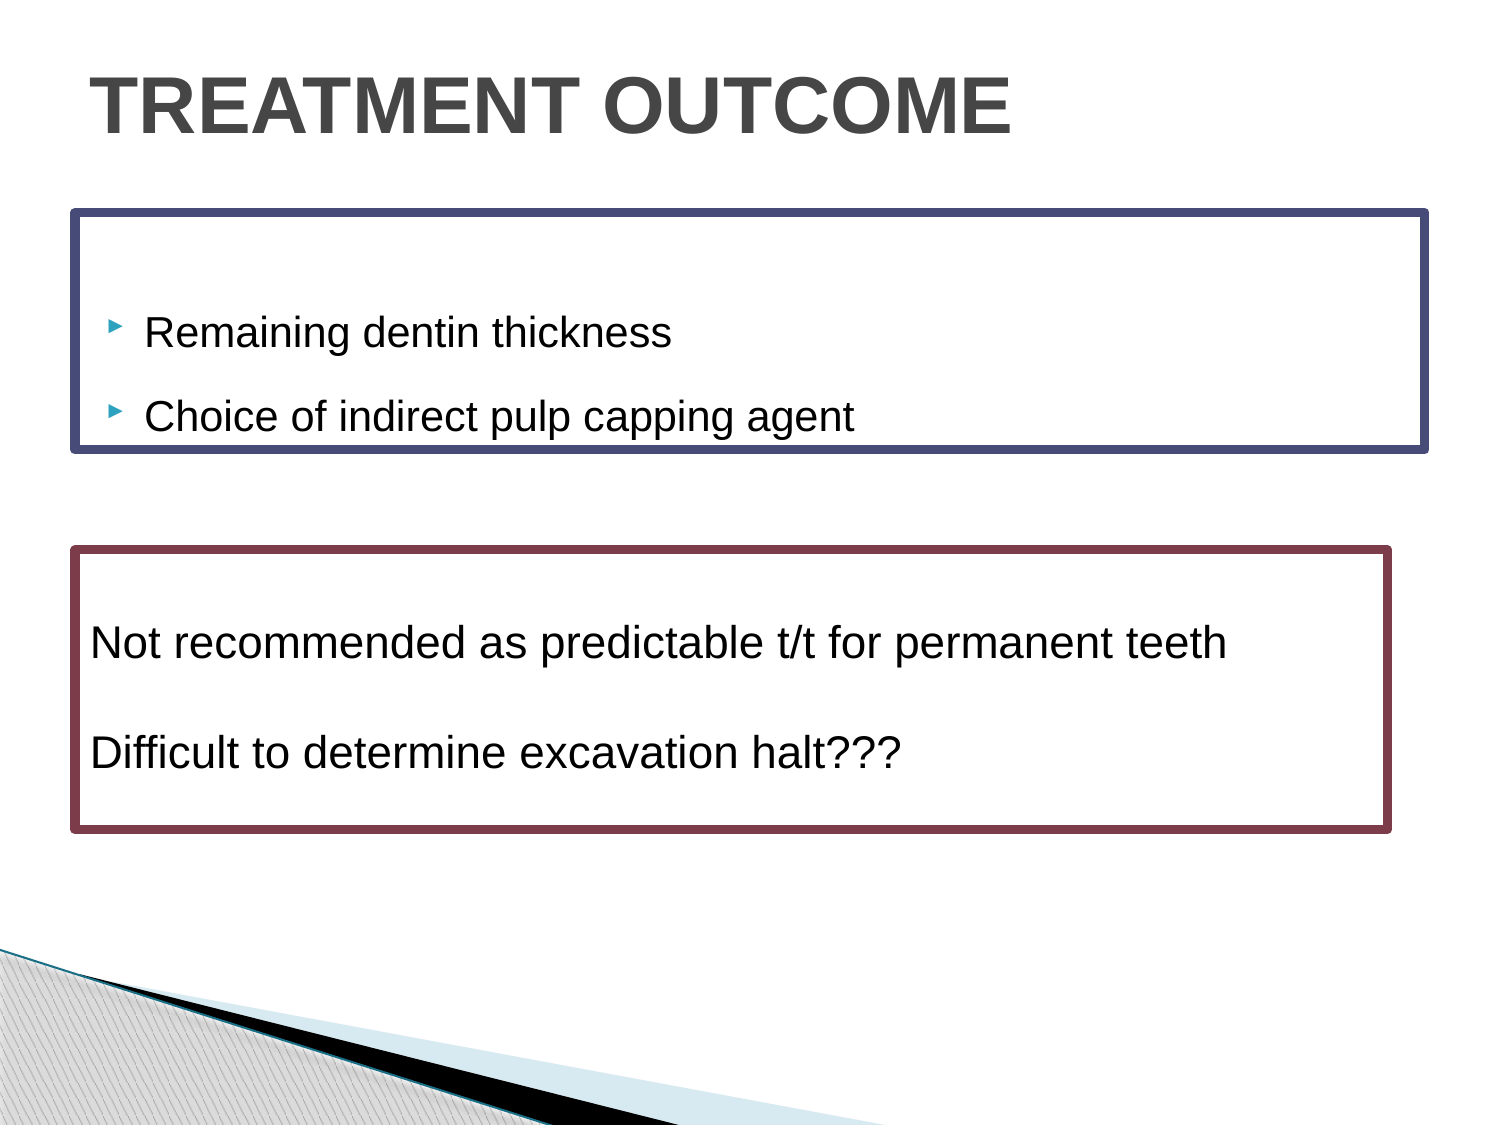

# TREATMENT OUTCOME

Remaining dentin thickness
Choice of indirect pulp capping agent

Not recommended as predictable t/t for permanent teeth

Difficult to determine excavation halt???